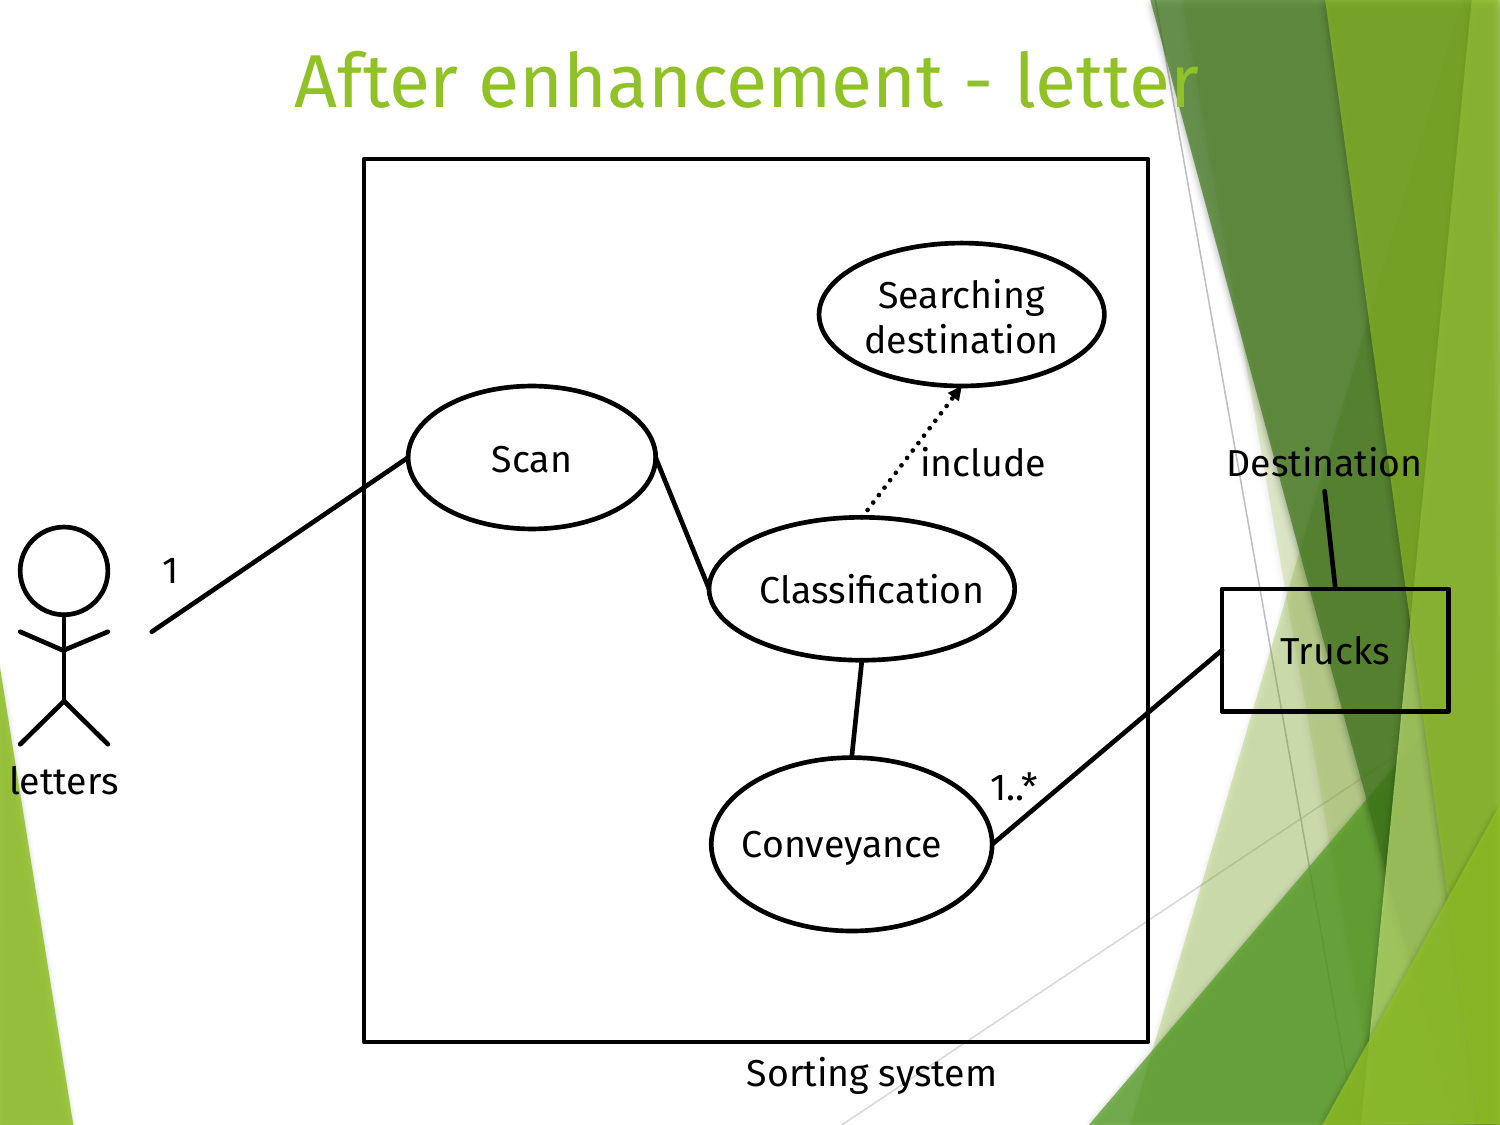

# After enhancement - letter

Searching
destination

Scan
include
Destination

Classification

letters
1

Trucks
1..*

Conveyance
Sorting system